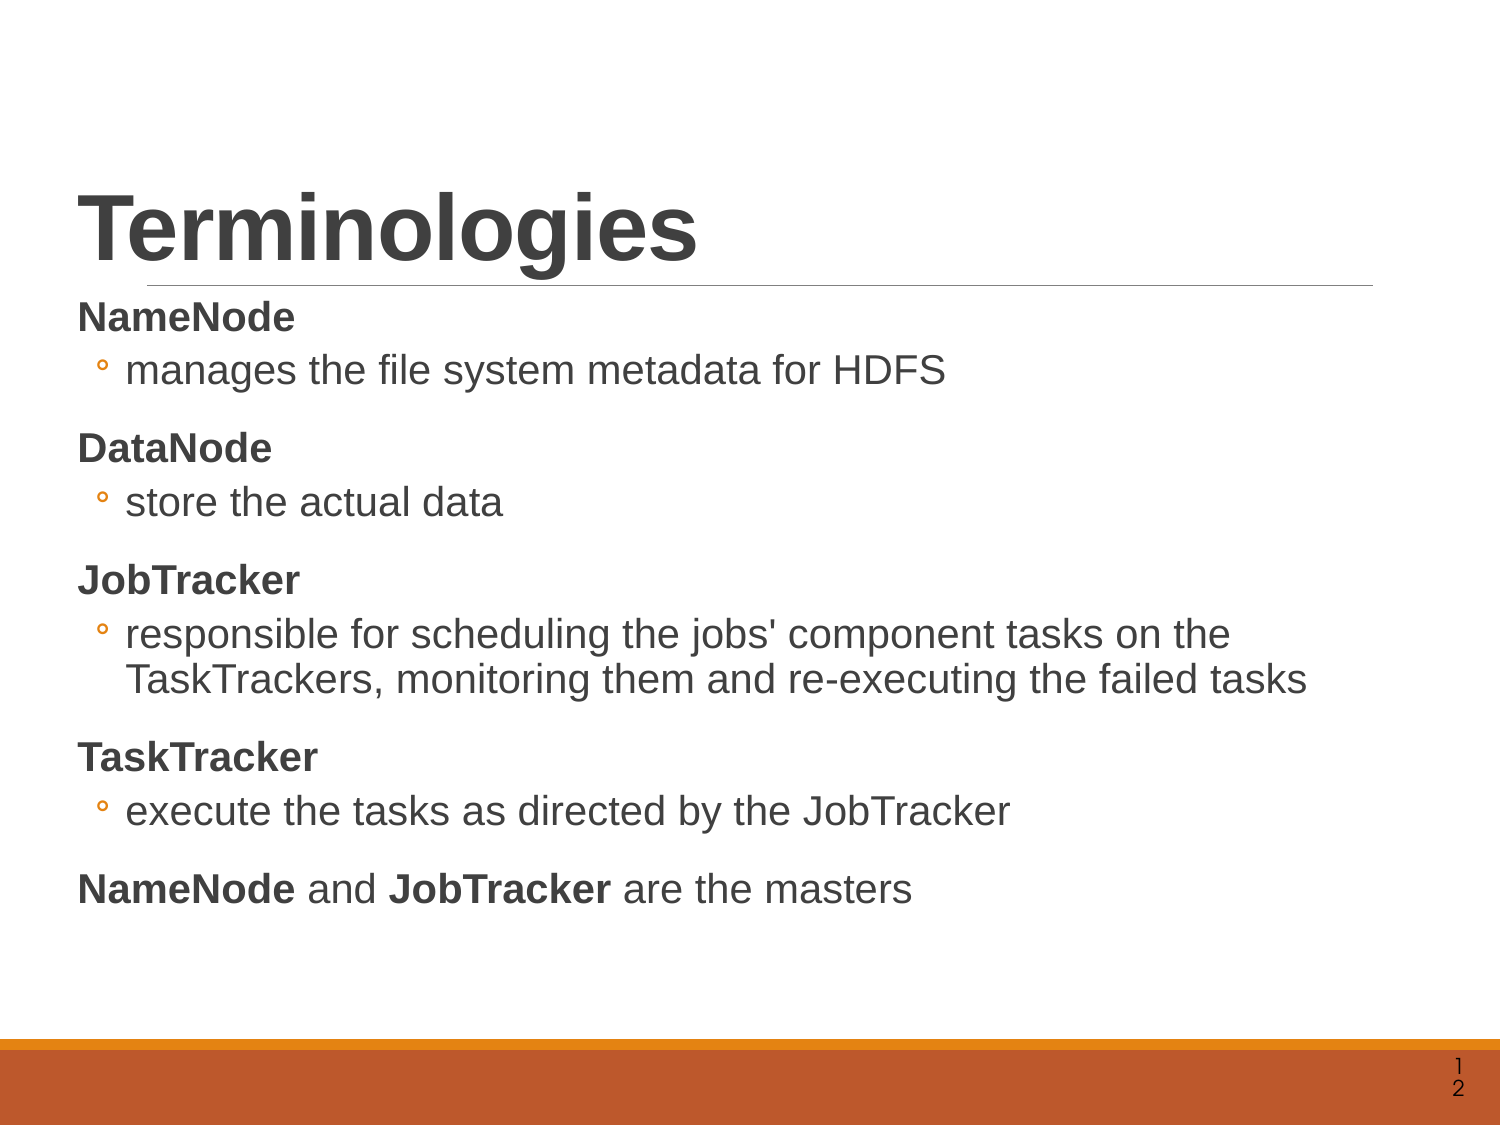

# Terminologies
NameNode
manages the file system metadata for HDFS
DataNode
store the actual data
JobTracker
responsible for scheduling the jobs' component tasks on the TaskTrackers, monitoring them and re-executing the failed tasks
TaskTracker
execute the tasks as directed by the JobTracker
NameNode and JobTracker are the masters
12